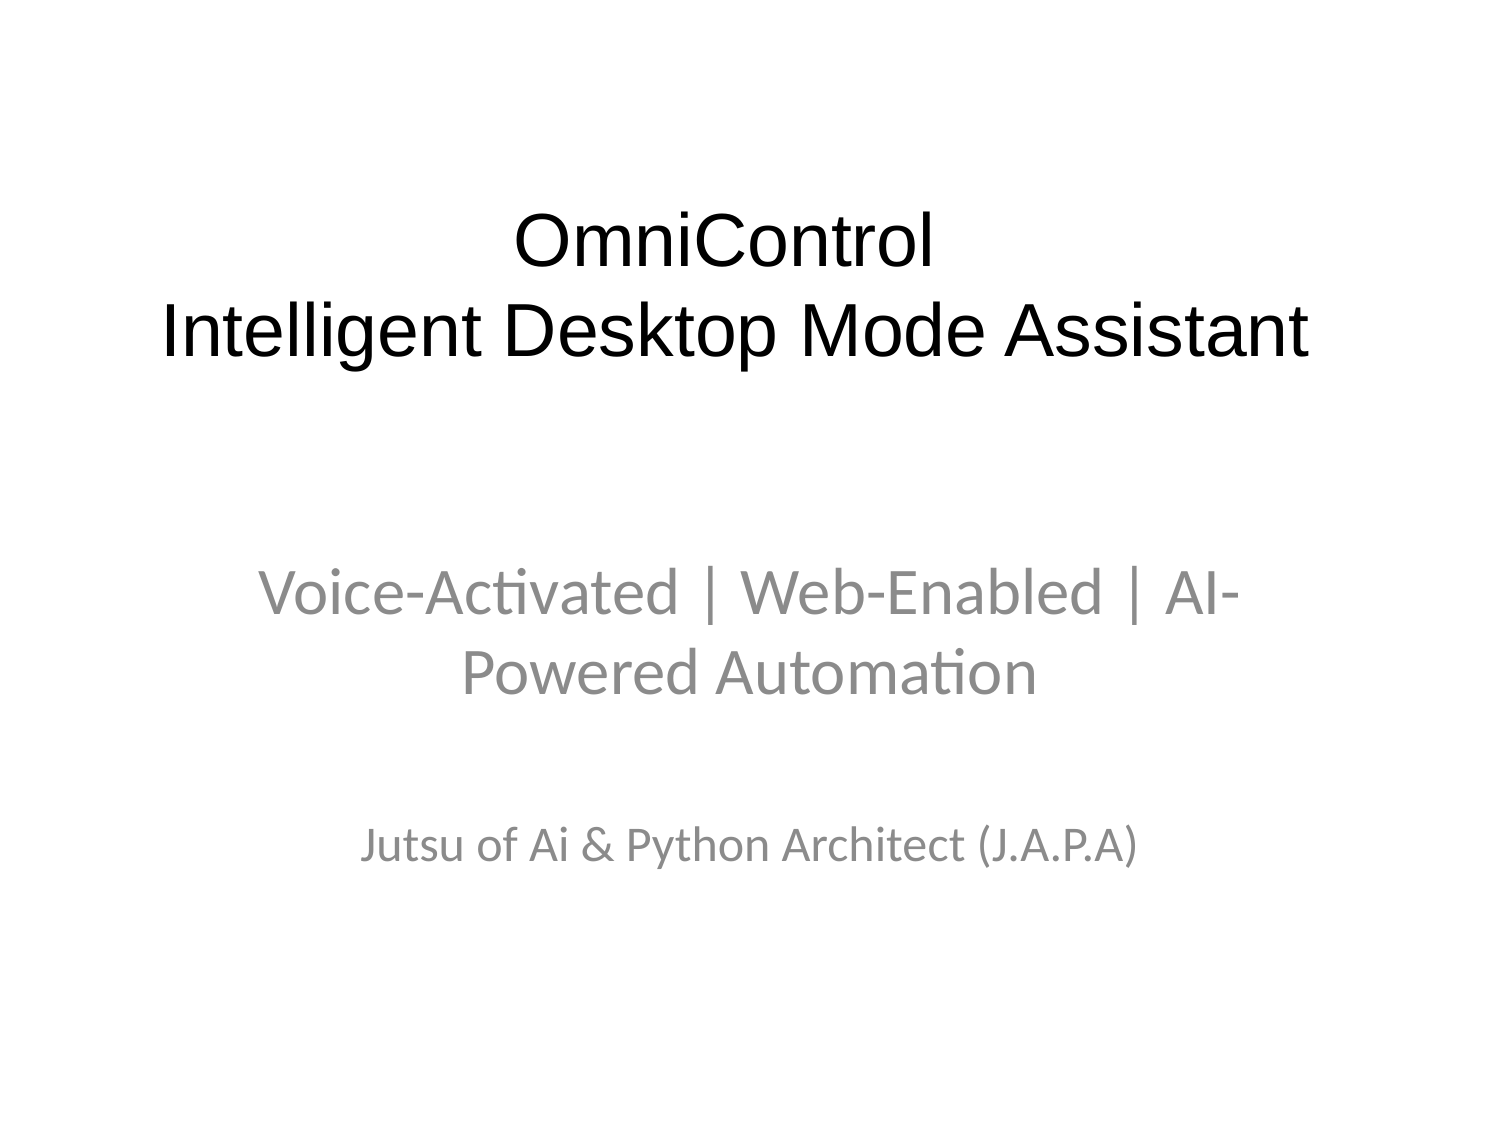

# OmniControl  Intelligent Desktop Mode Assistant
Voice-Activated | Web-Enabled | AI-Powered Automation

Jutsu of Ai & Python Architect (J.A.P.A)